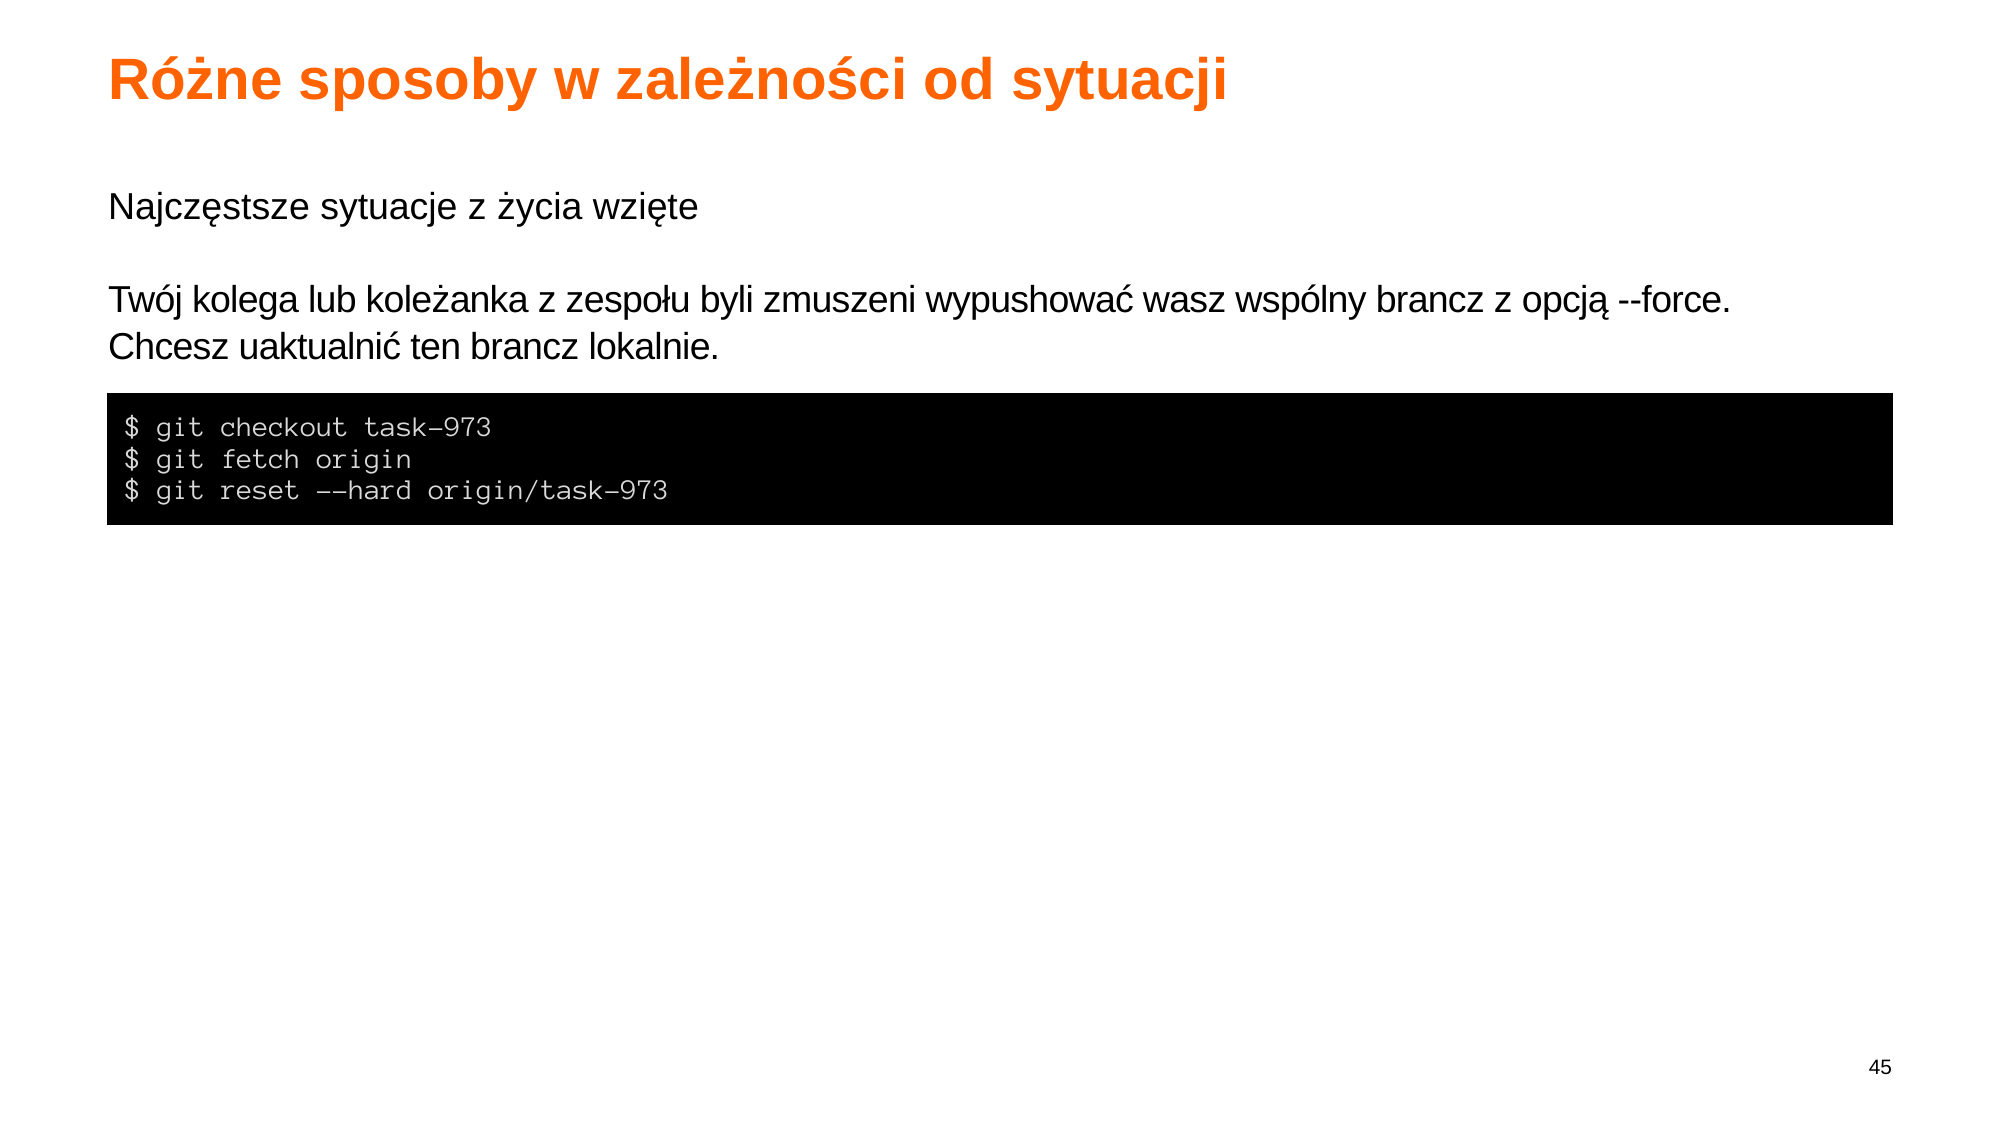

# Różne sposoby w zależności od sytuacji
Najczęstsze sytuacje z życia wzięte

Twój kolega lub koleżanka z zespołu byli zmuszeni wypushować wasz wspólny brancz z opcją --force.
Chcesz uaktualnić ten brancz lokalnie.
$ git checkout task-973
$ git fetch origin
$ git reset --hard origin/task-973

45